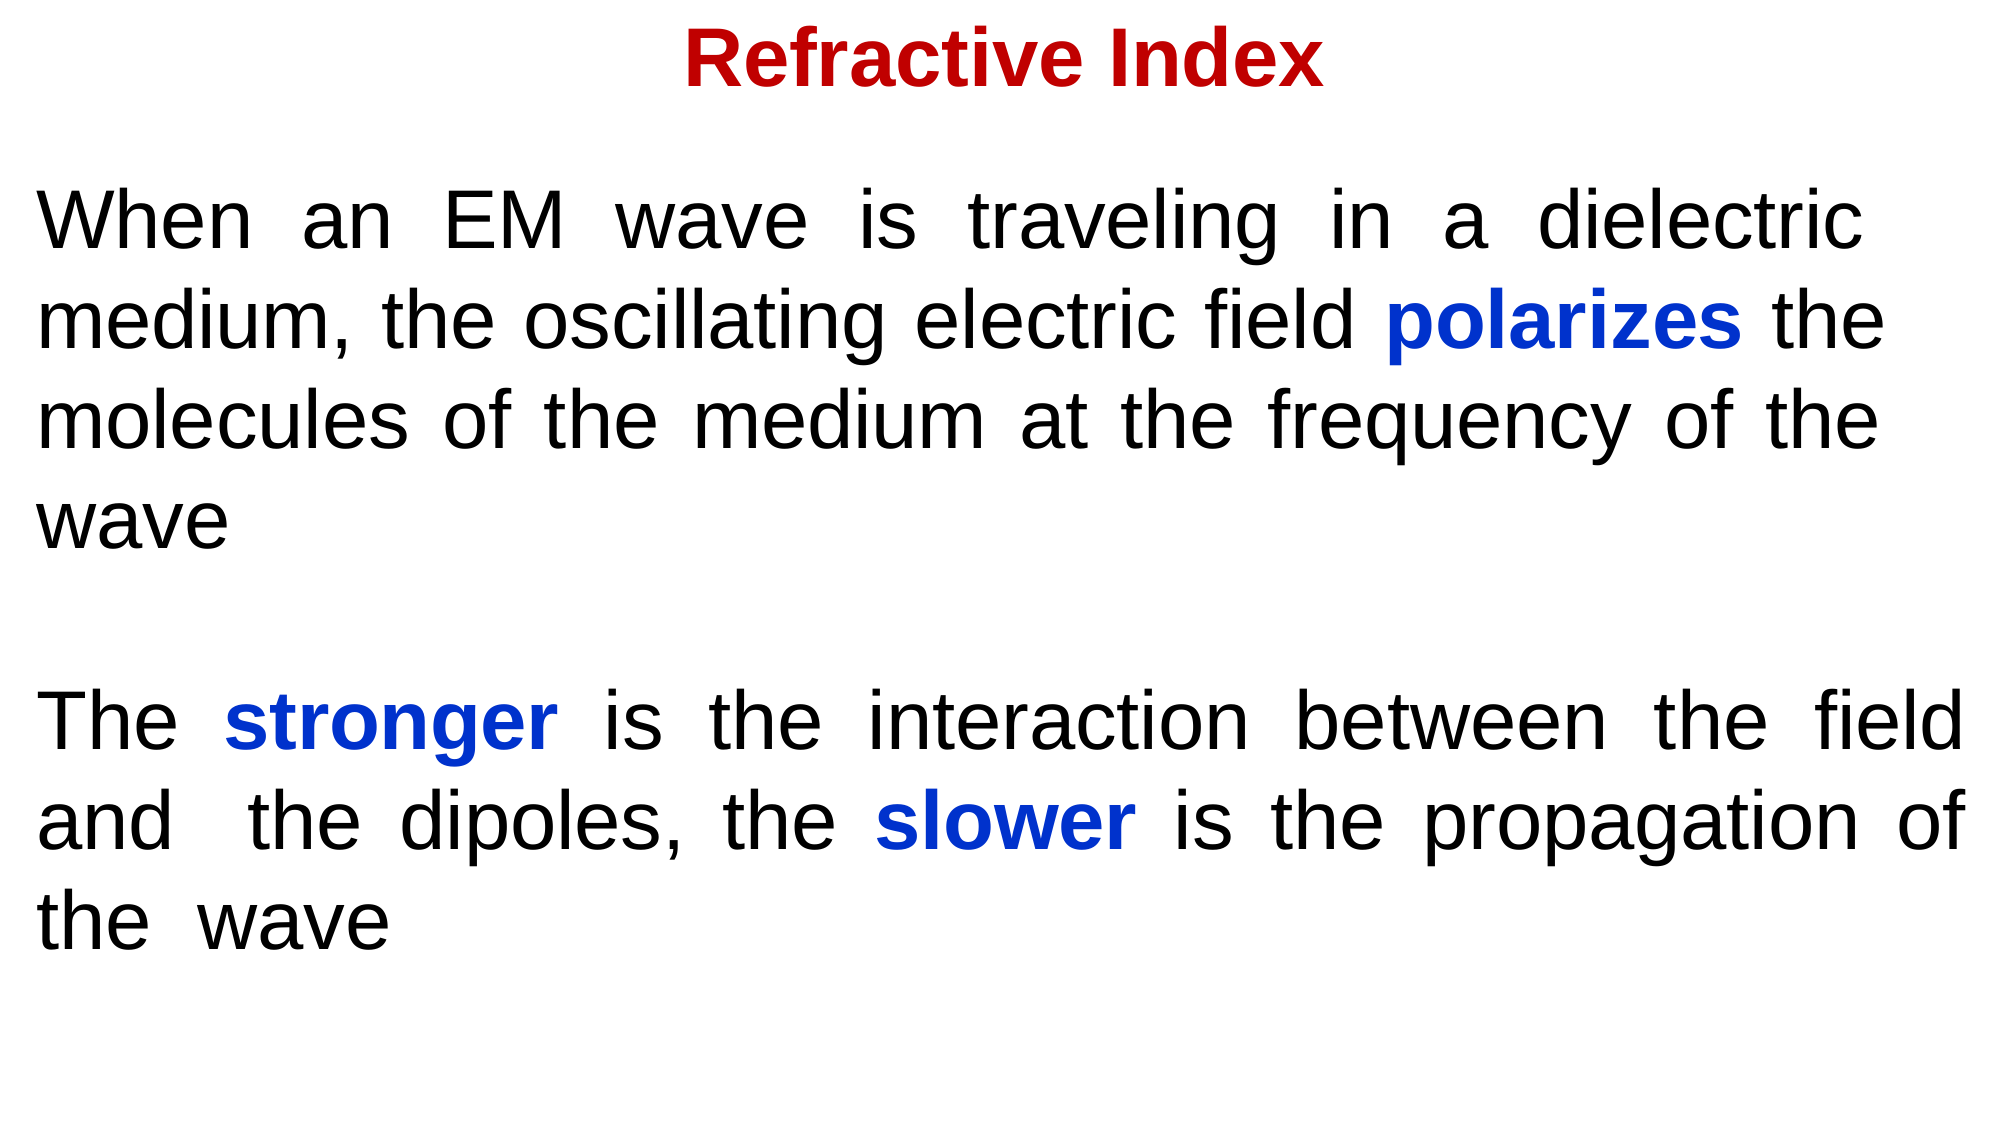

# Refractive Index
When an EM wave is traveling in a dielectric  medium, the oscillating electric field polarizes the  molecules of the medium at the frequency of the  wave

The stronger is the interaction between the field and  the dipoles, the slower is the propagation of the  wave